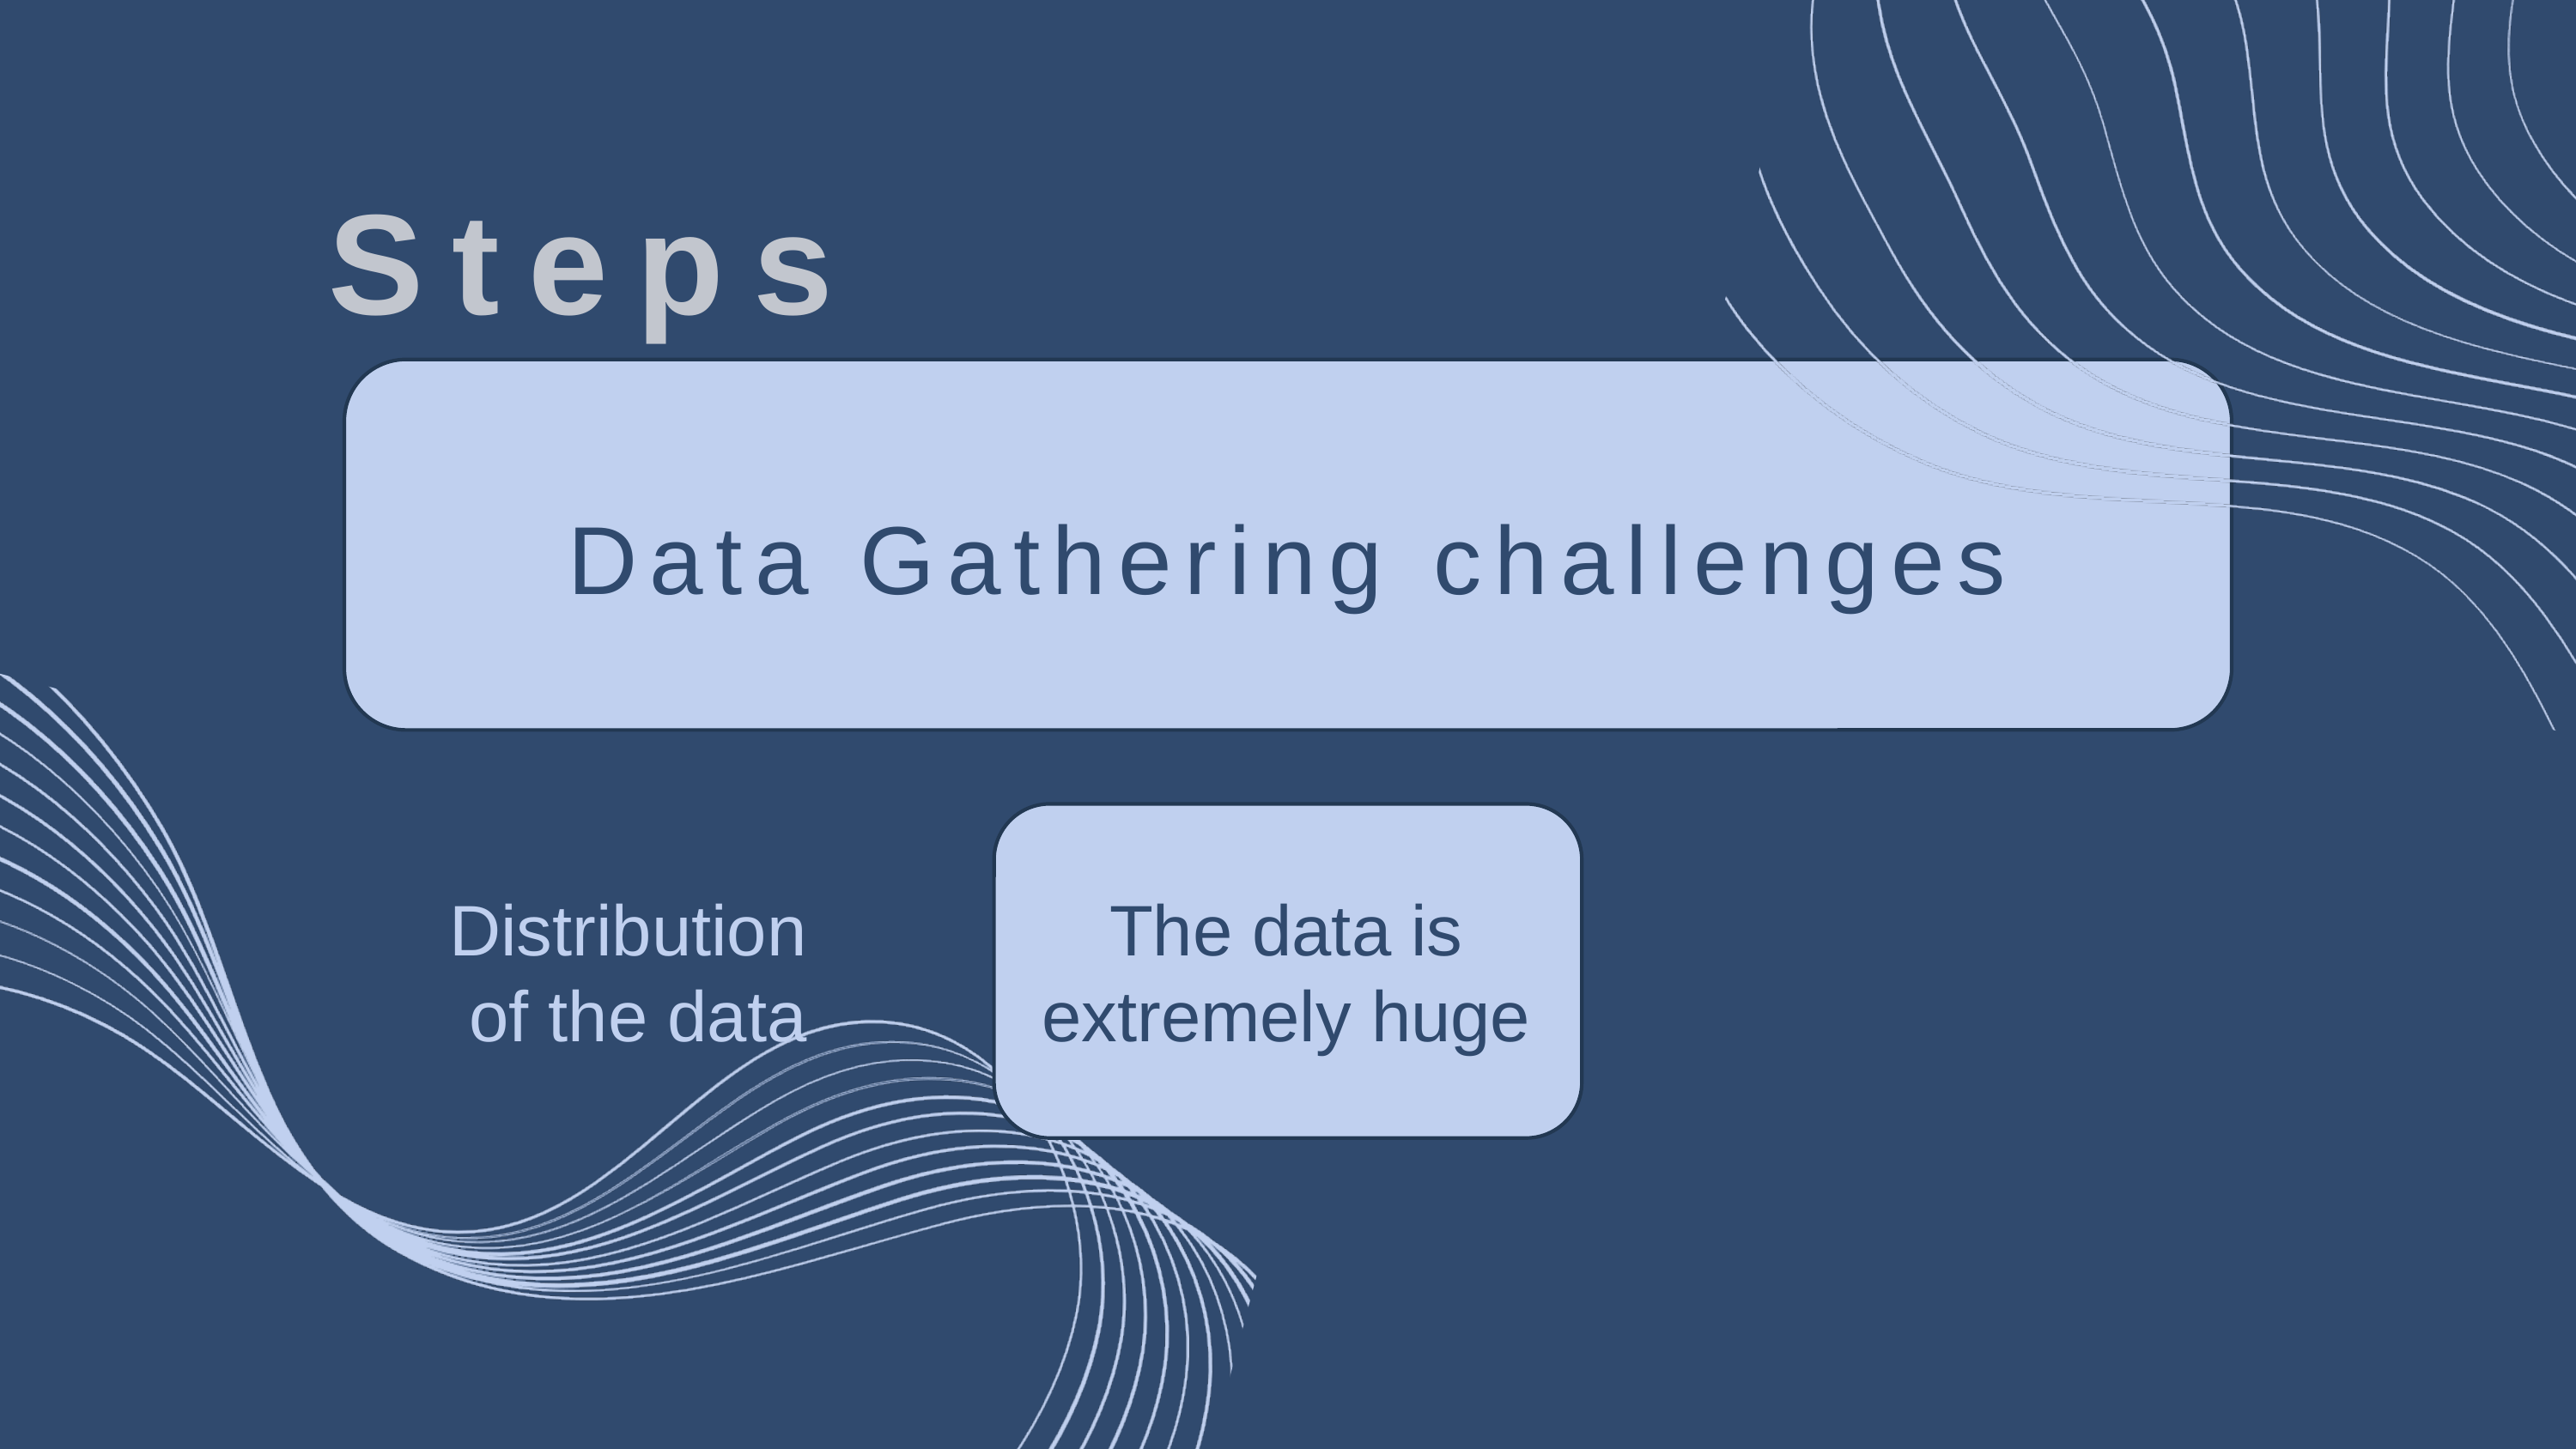

Steps

Data Gathering challenges

Distribution
of the data
The data is extremely huge